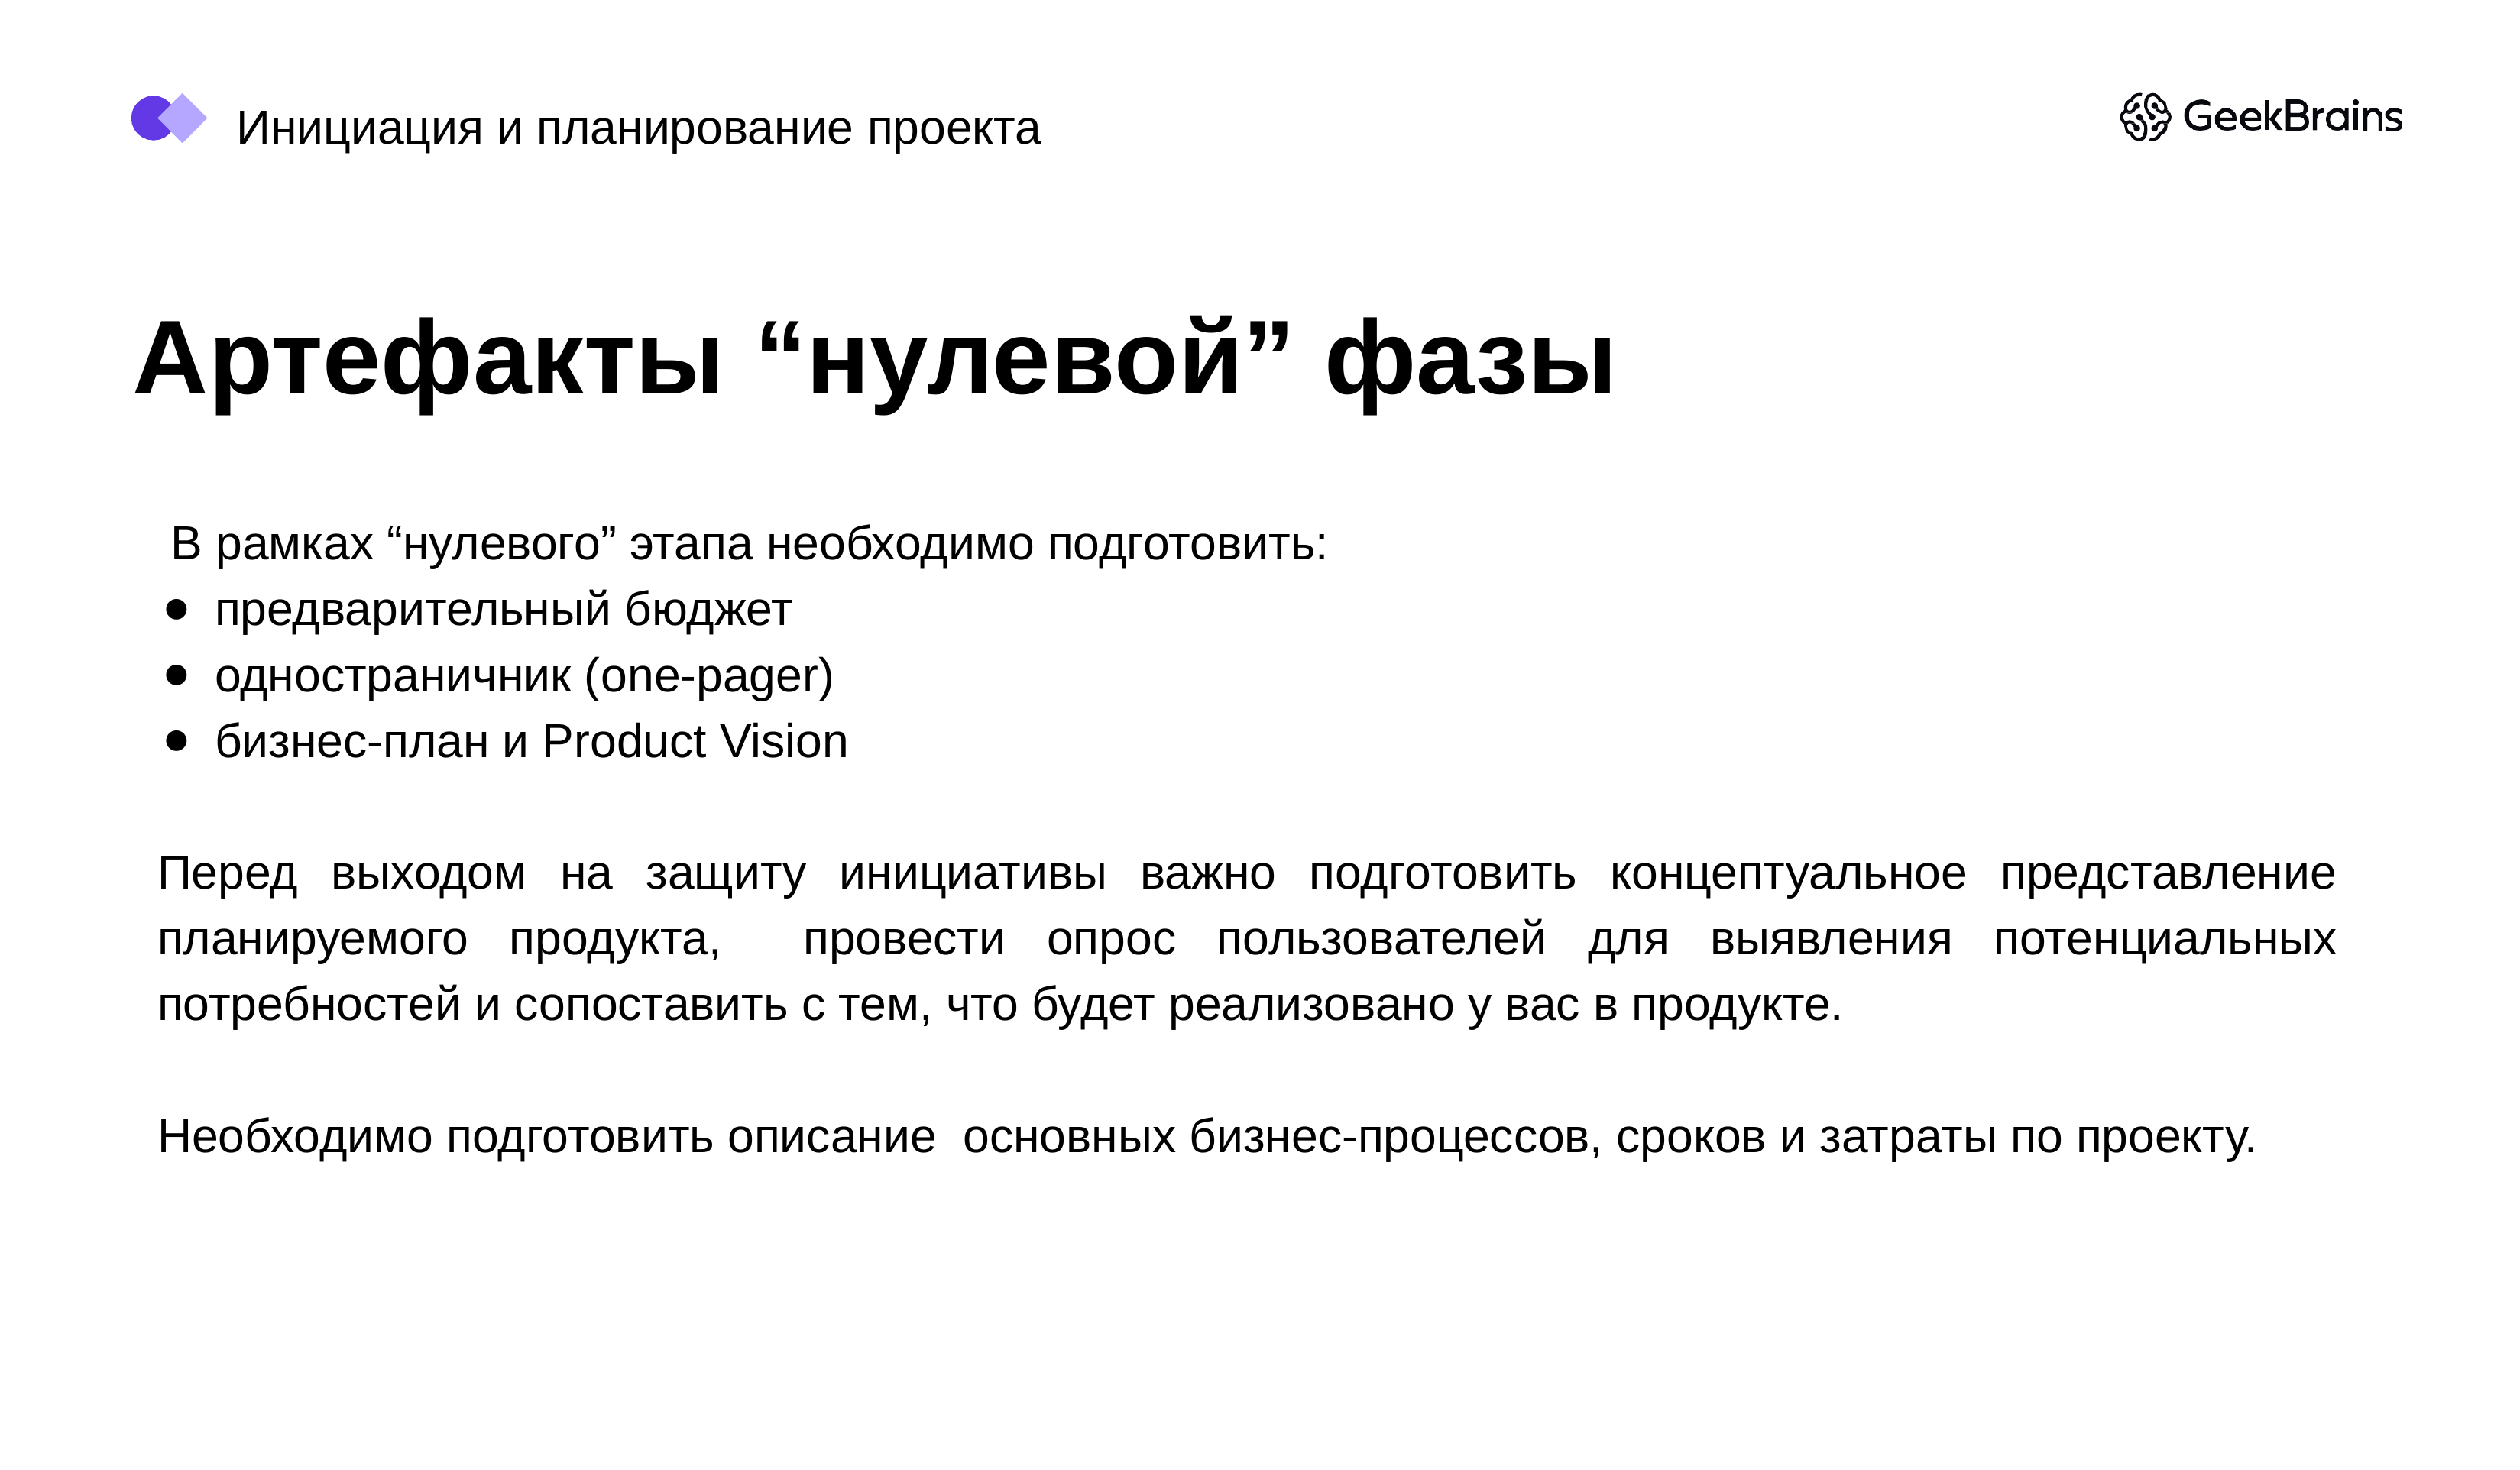

Инициация и планирование проекта

# Артефакты “нулевой” фазы
 В рамках “нулевого” этапа необходимо подготовить:
предварительный бюджет
одностраничник (one-pager)
бизнес-план и Product Vision

Перед выходом на защиту инициативы важно подготовить концептуальное представление планируемого продукта,  провести опрос пользователей для выявления потенциальных потребностей и сопоставить с тем, что будет реализовано у вас в продукте.

Необходимо подготовить описание  основных бизнес-процессов, сроков и затраты по проекту.